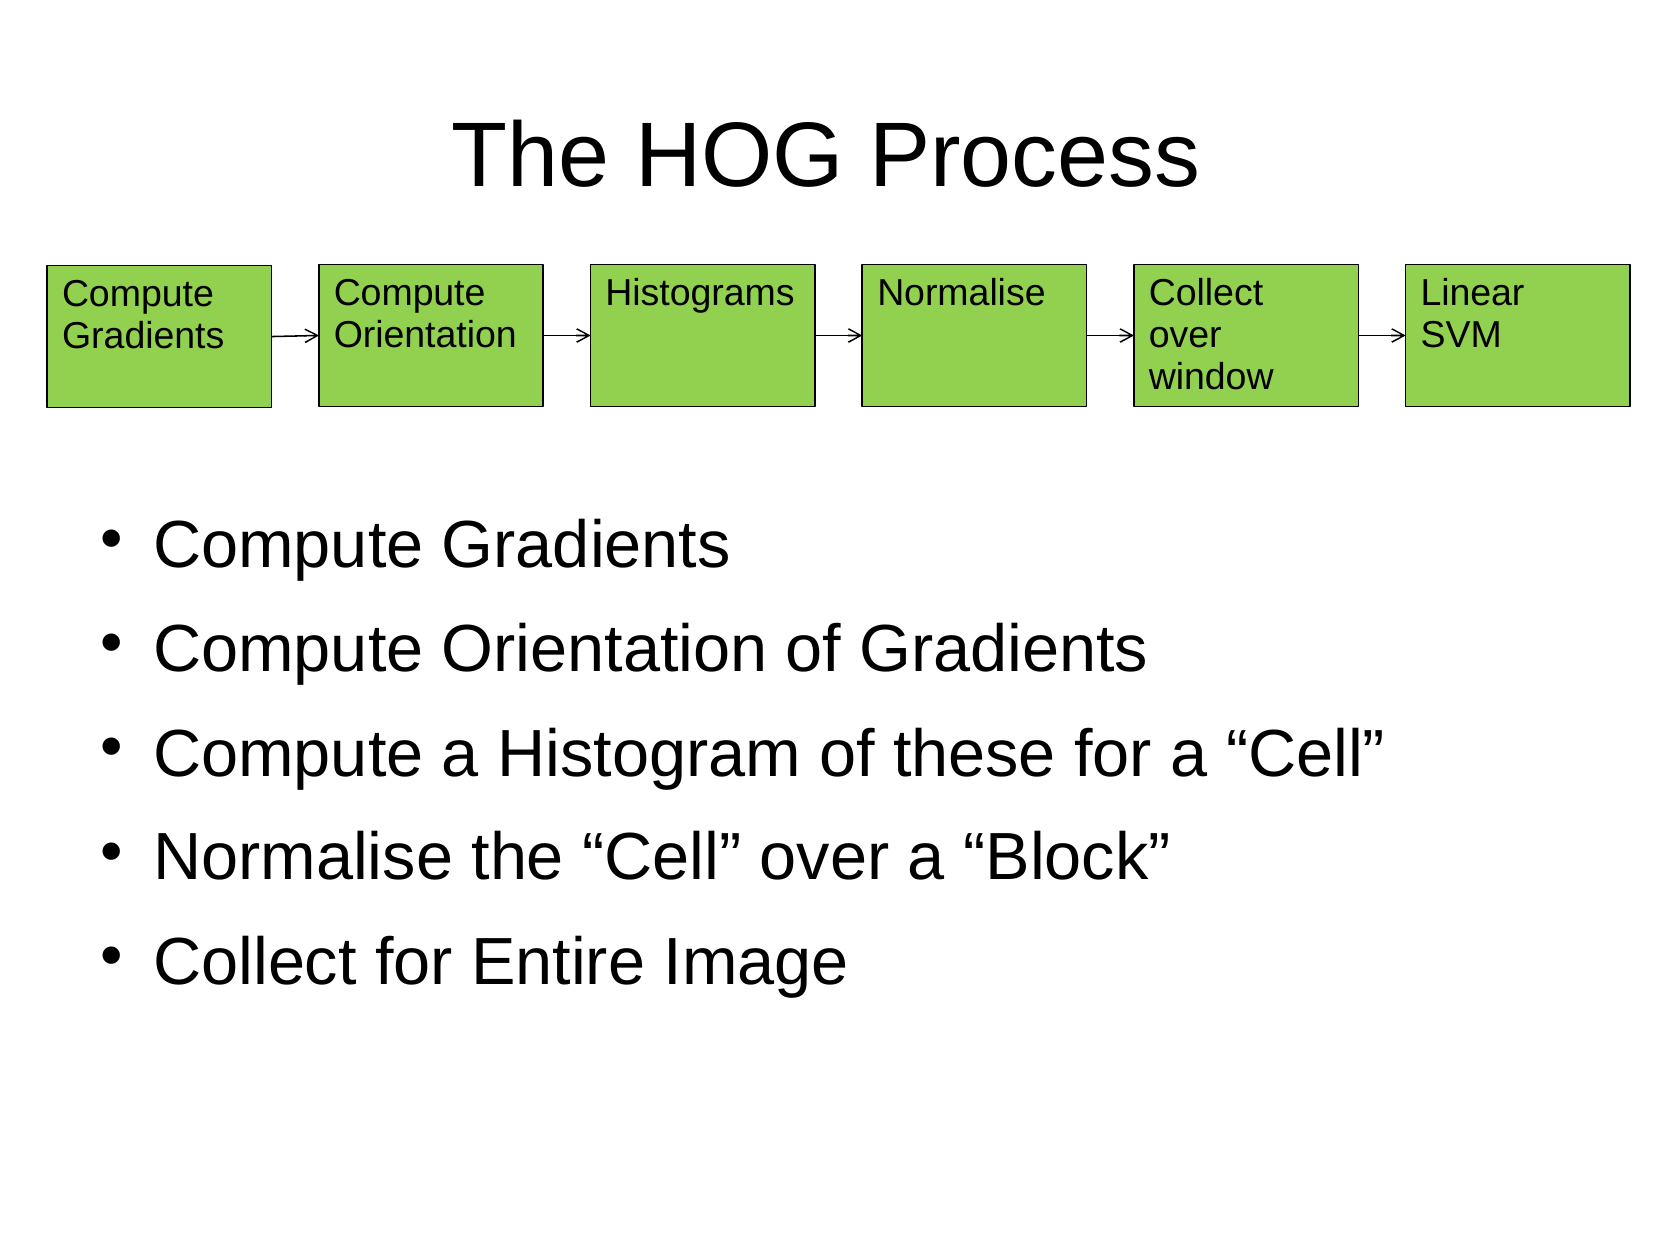

# The HOG Process
Compute Orientation
Histograms
Normalise
Collect over window
Linear SVM
Compute Gradients

Compute Gradients
Compute Orientation of Gradients
Compute a Histogram of these for a “Cell”
Normalise the “Cell” over a “Block”
Collect for Entire Image